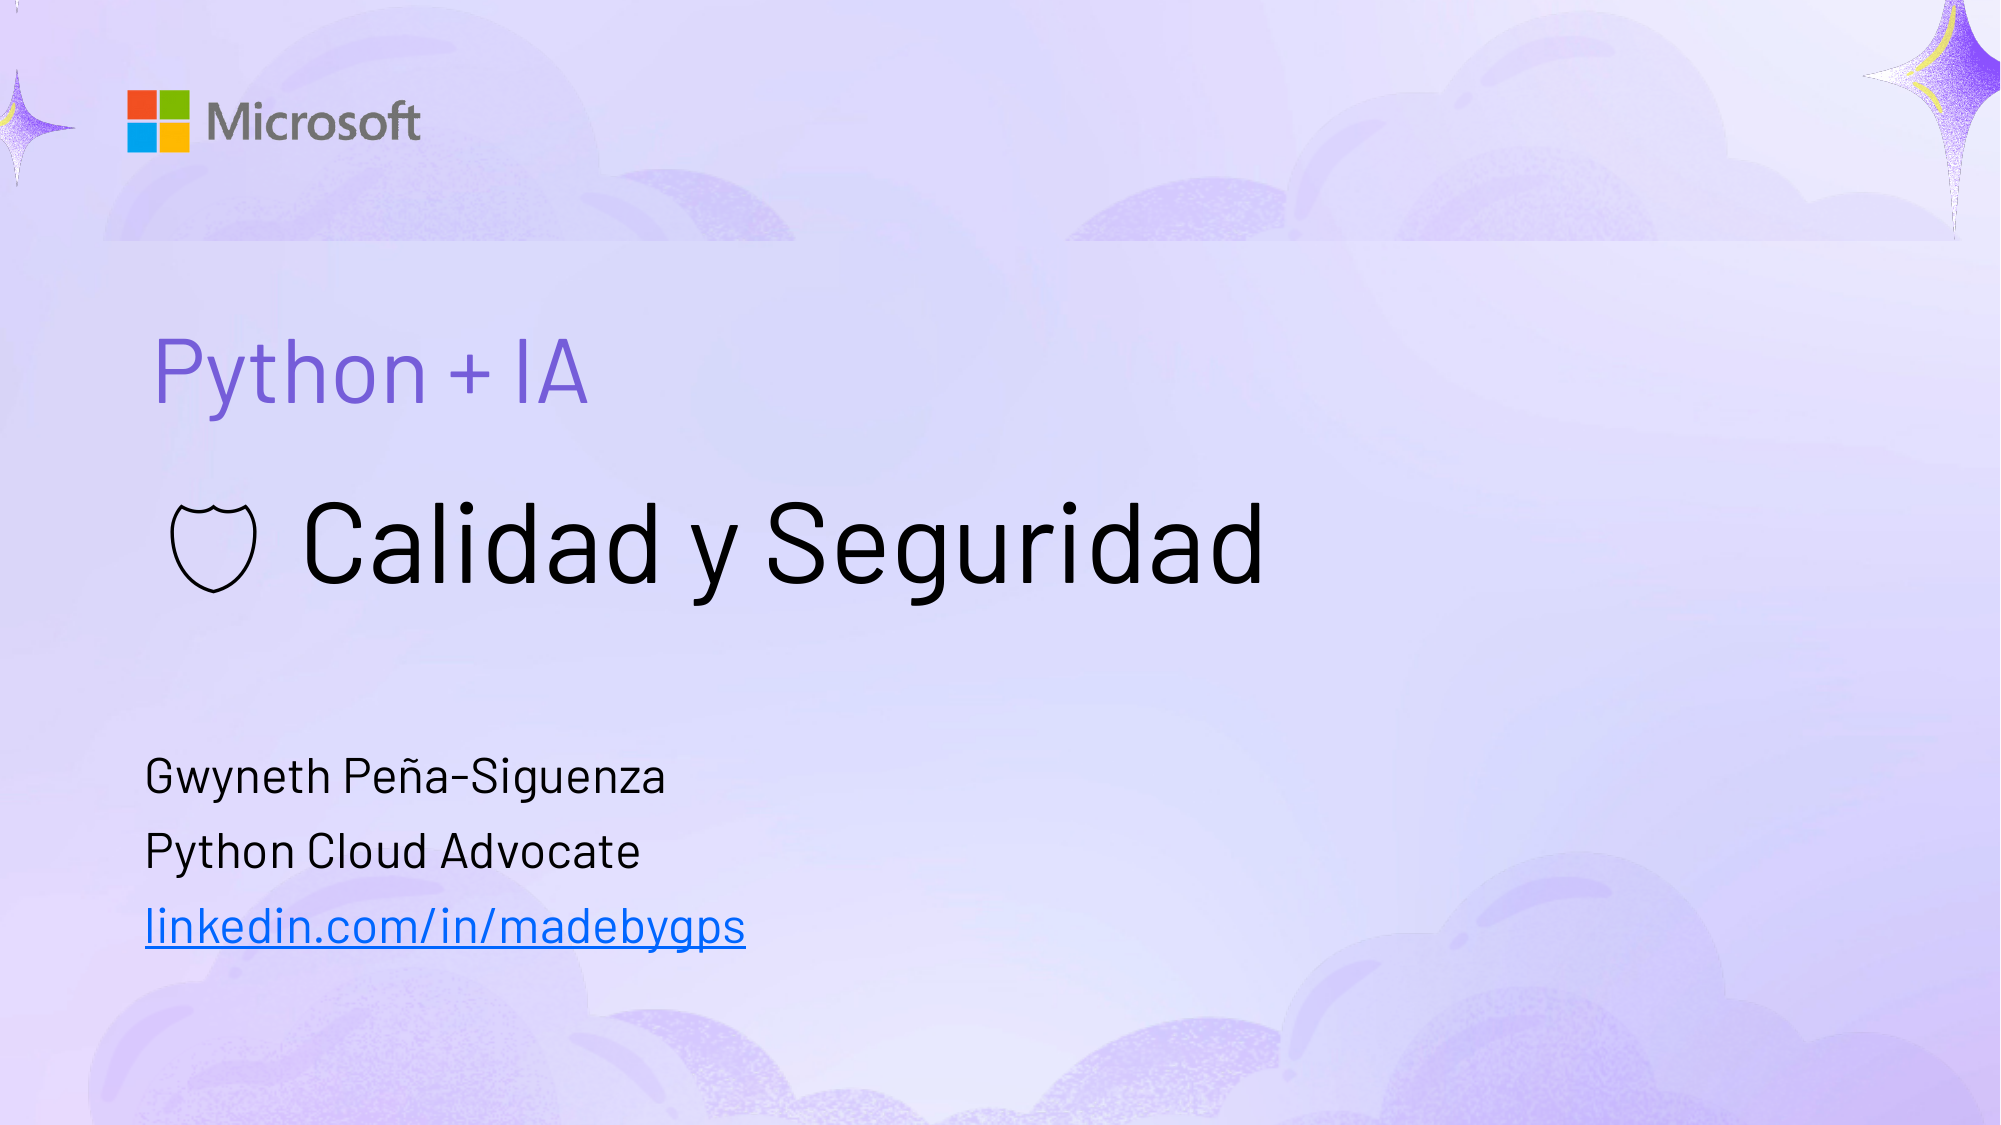

# Python + IA
🛡️ Calidad y Seguridad
Gwyneth Peña-Siguenza
Python Cloud Advocate
linkedin.com/in/madebygps